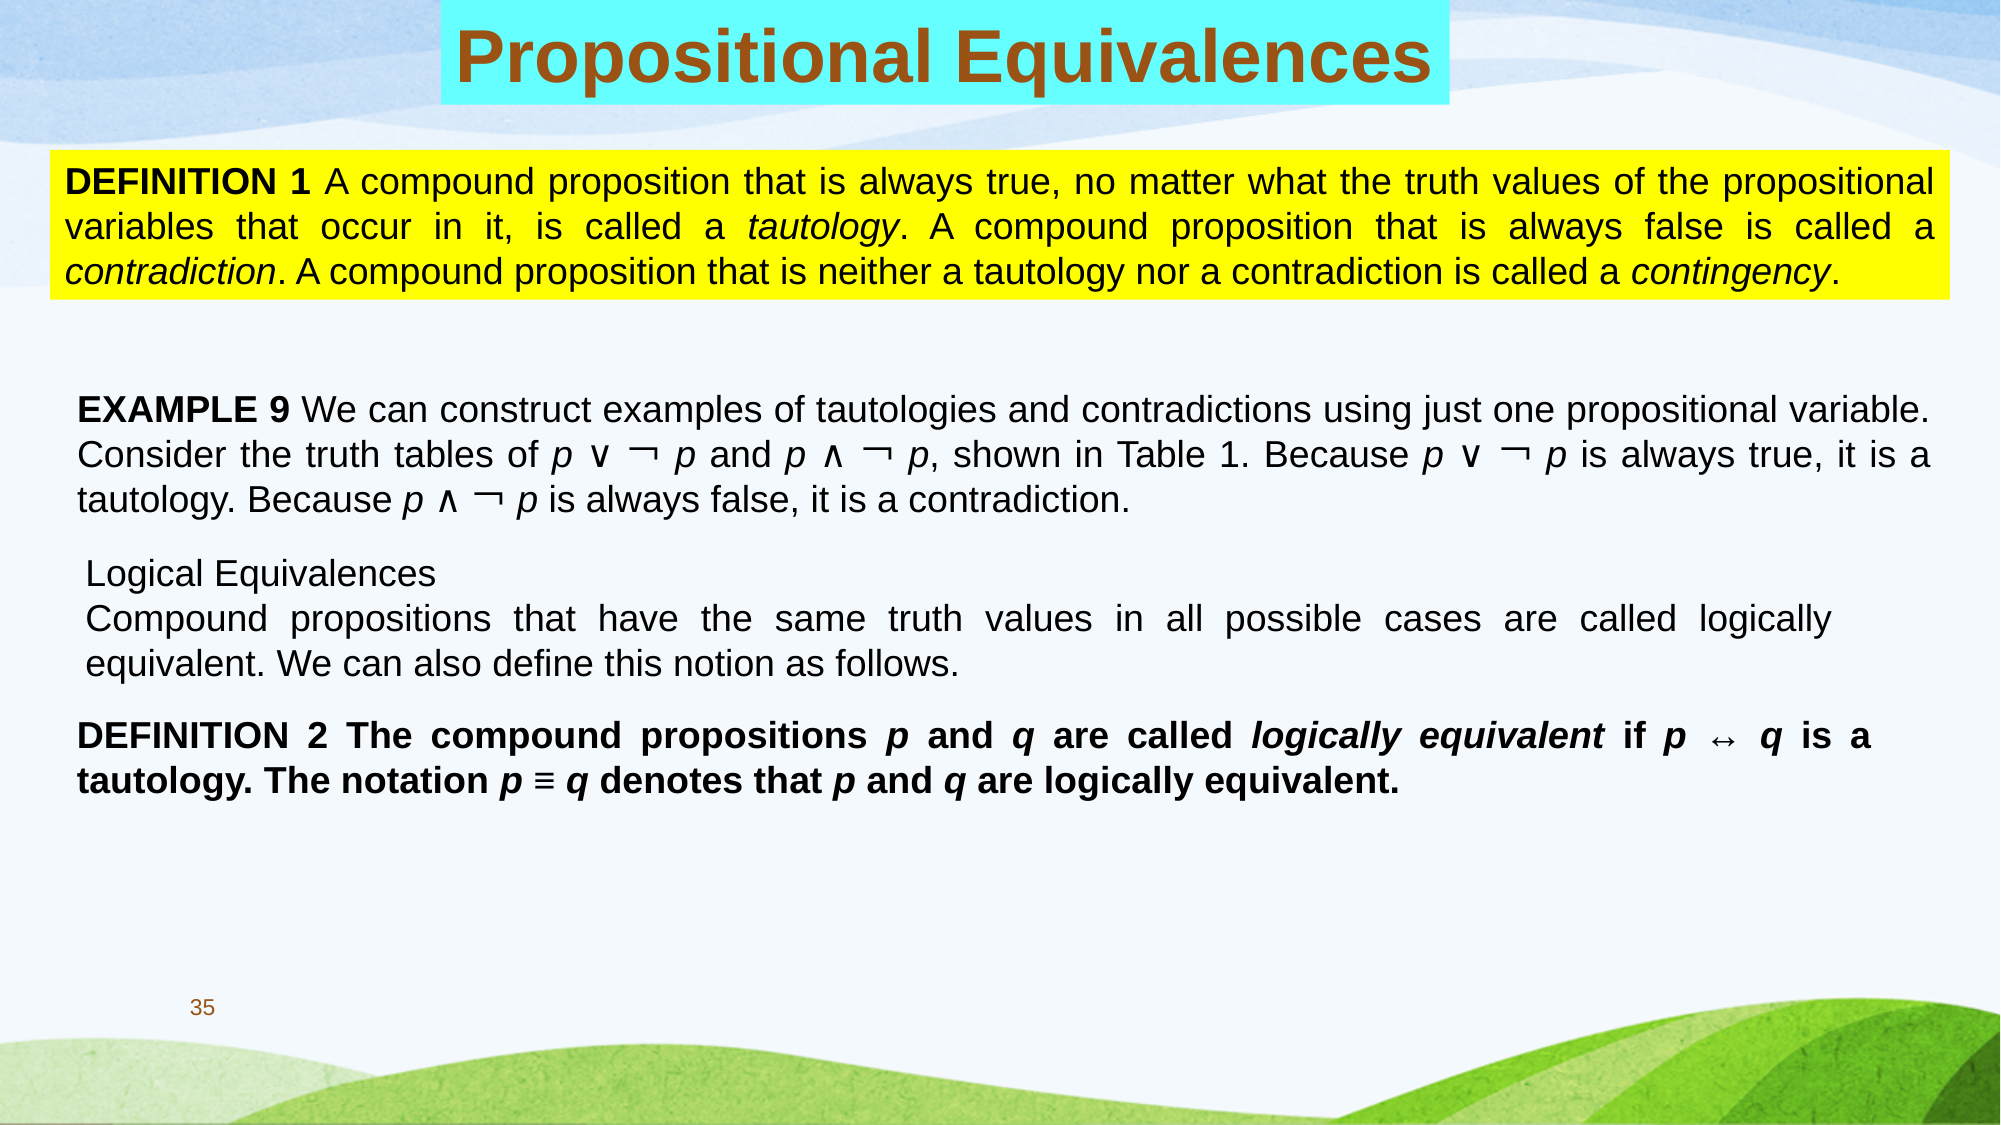

Propositional Equivalences
DEFINITION 1 A compound proposition that is always true, no matter what the truth values of the propositional variables that occur in it, is called a tautology. A compound proposition that is always false is called a contradiction. A compound proposition that is neither a tautology nor a contradiction is called a contingency.
EXAMPLE 9 We can construct examples of tautologies and contradictions using just one propositional variable. Consider the truth tables of p ∨￢p and p ∧￢p, shown in Table 1. Because p ∨￢p is always true, it is a tautology. Because p ∧￢p is always false, it is a contradiction.
Logical Equivalences
Compound propositions that have the same truth values in all possible cases are called logically equivalent. We can also define this notion as follows.
DEFINITION 2 The compound propositions p and q are called logically equivalent if p ↔ q is a tautology. The notation p ≡ q denotes that p and q are logically equivalent.
35